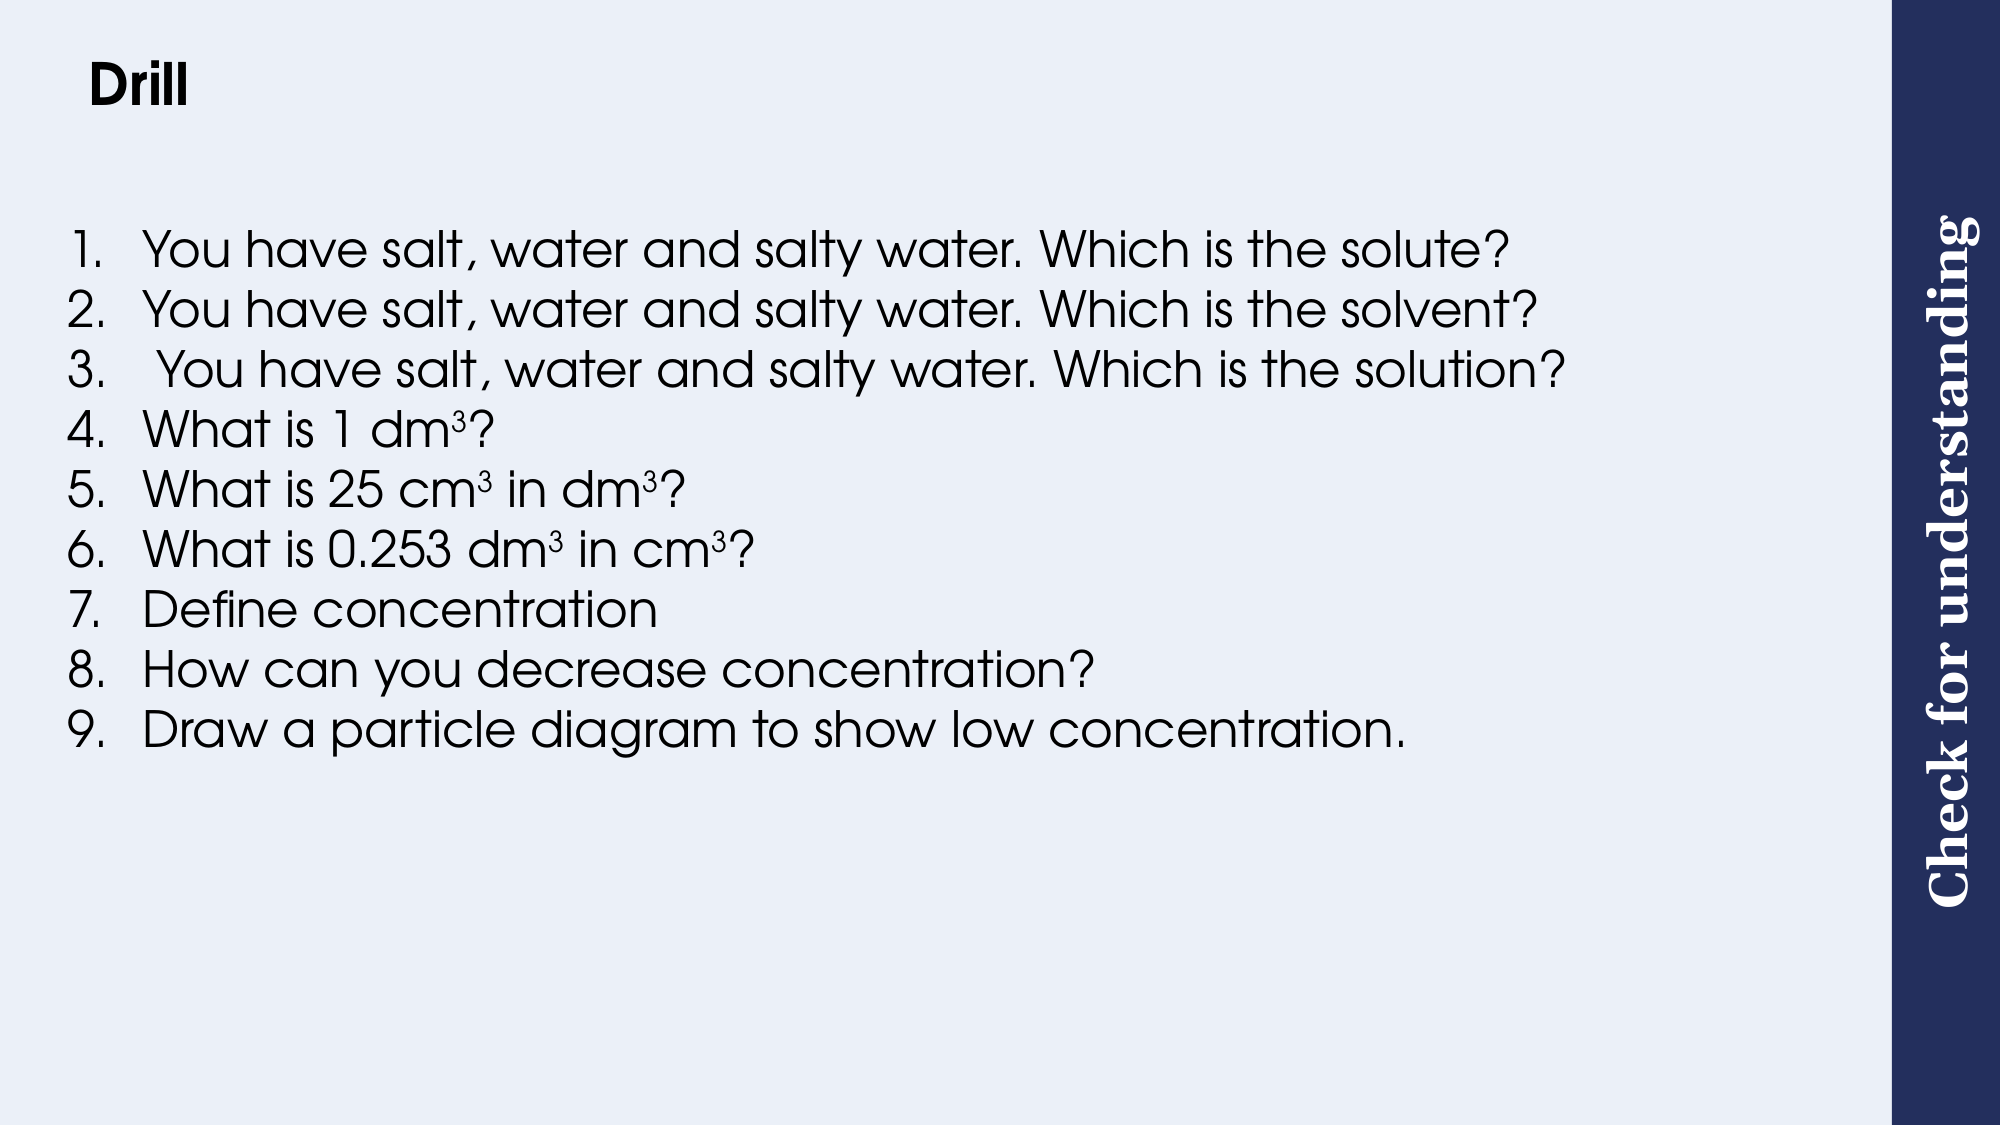

# Drill

You have salt, water and salty water. Which is the solute?
You have salt, water and salty water. Which is the solvent?
 You have salt, water and salty water. Which is the solution?
What is 1 dm3?
What is 25 cm3 in dm3?
What is 0.253 dm3 in cm3?
Define concentration
How can you decrease concentration?
Draw a particle diagram to show low concentration.